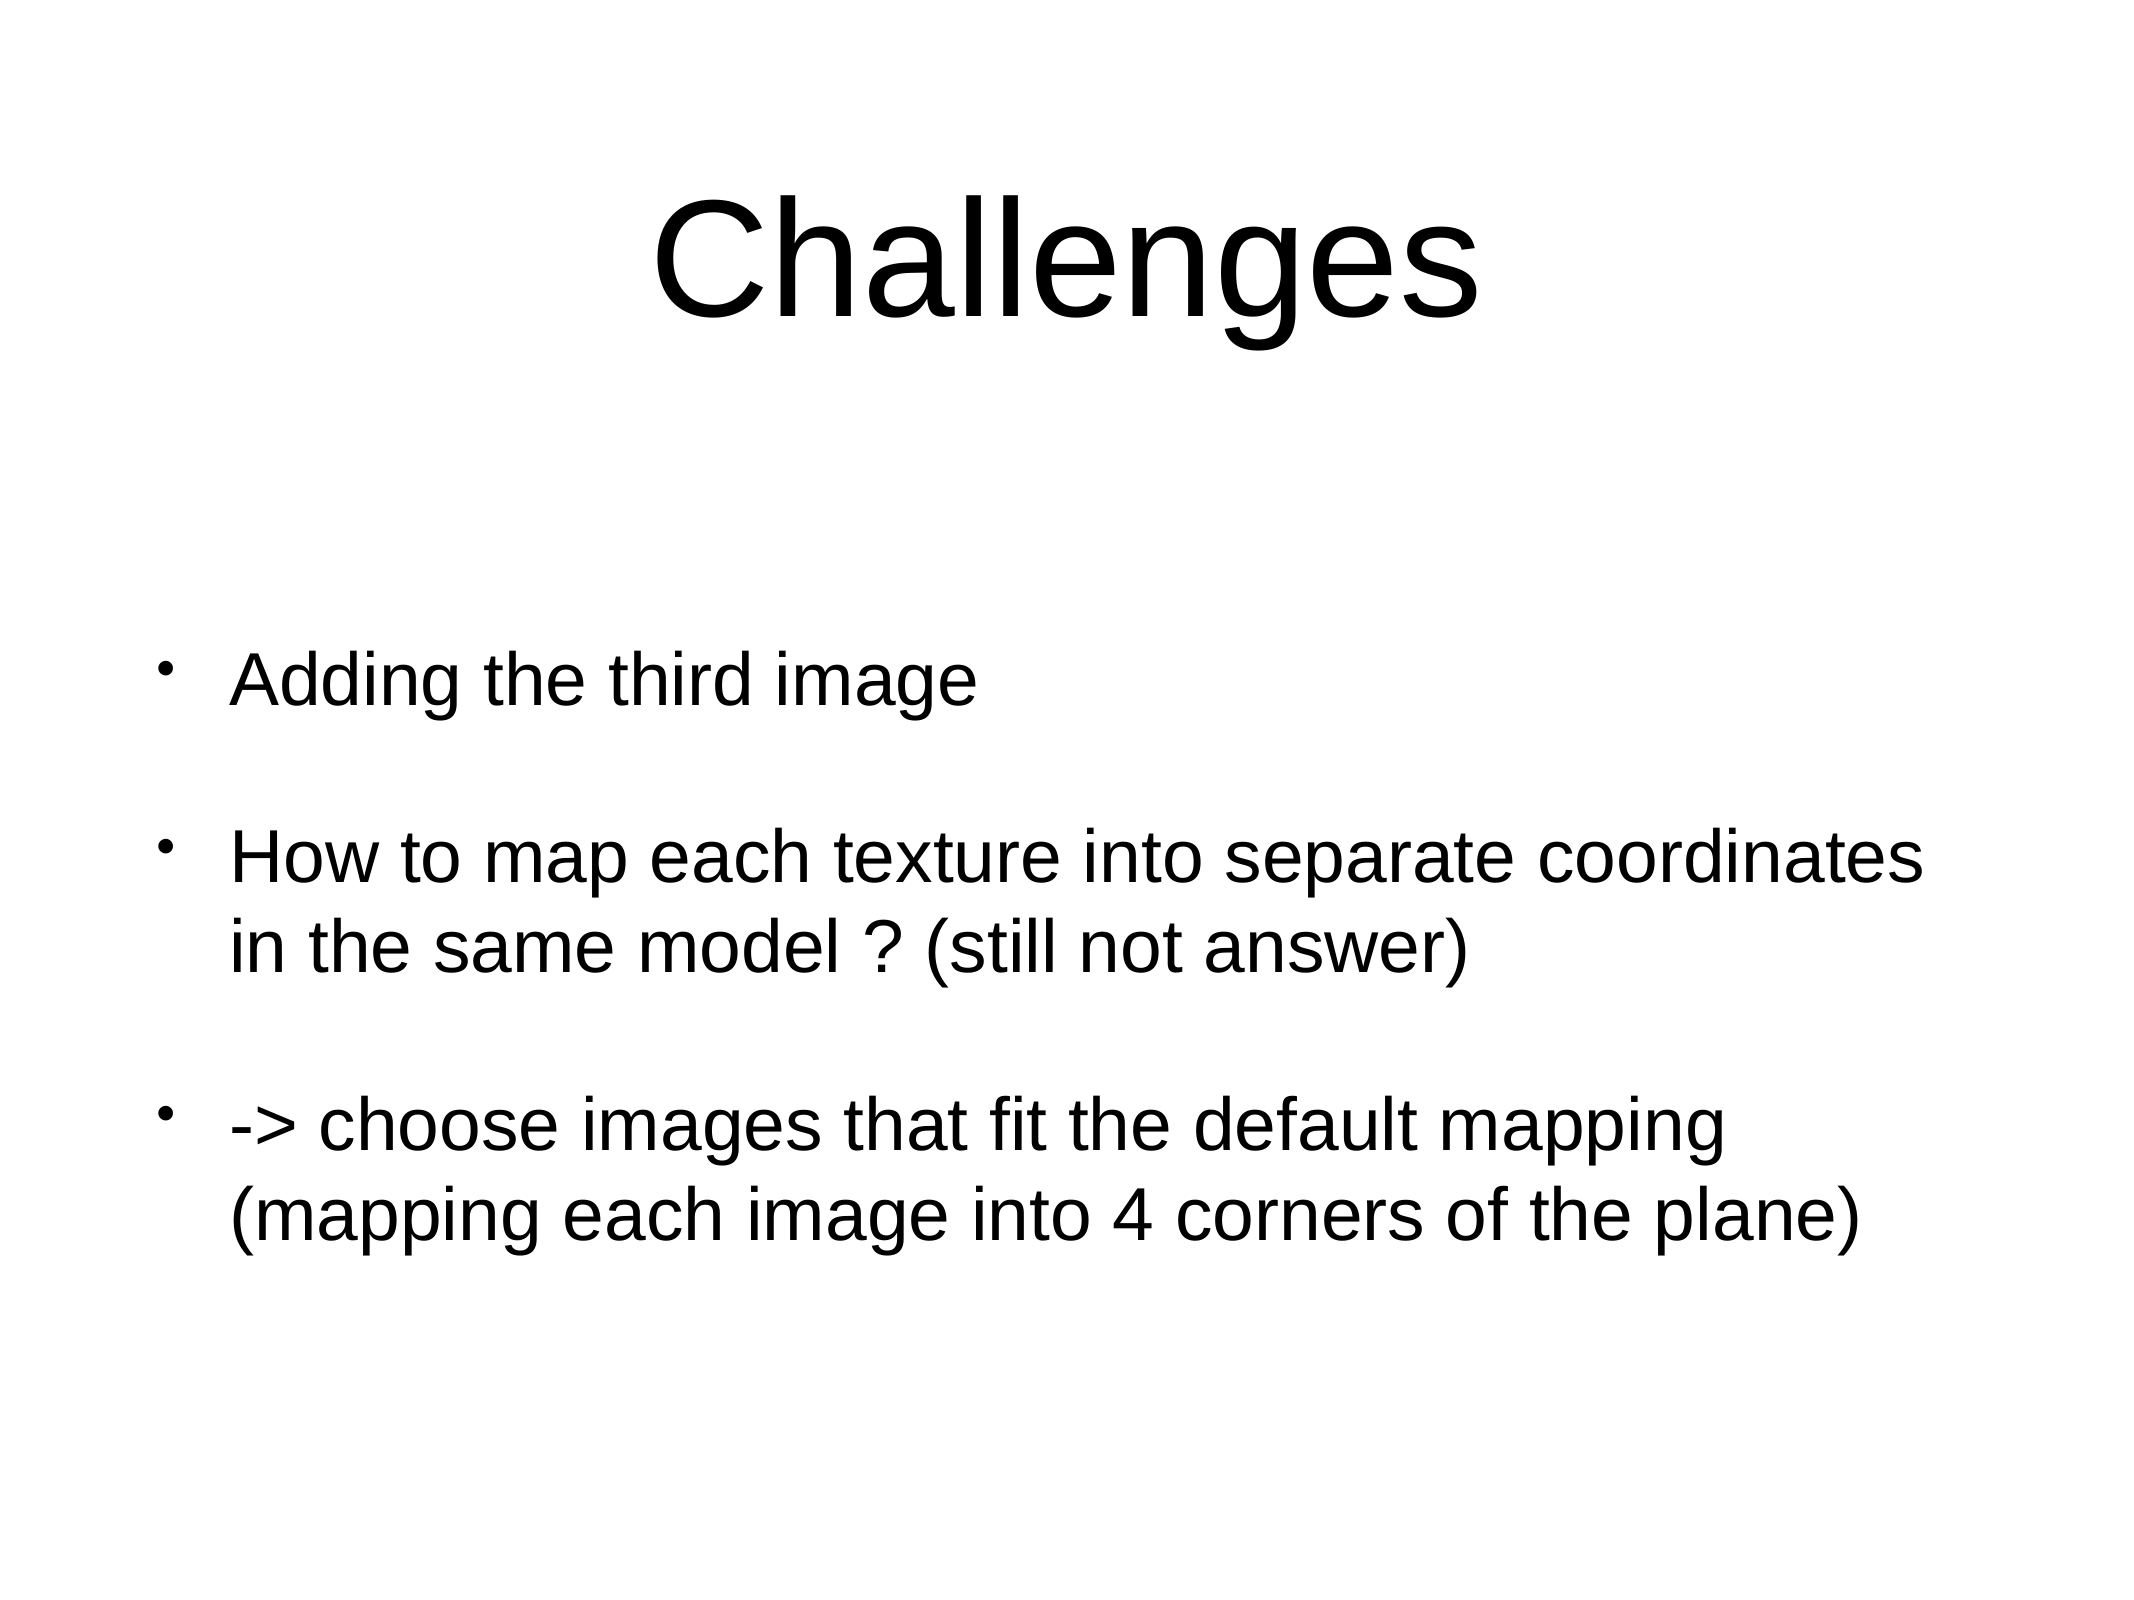

# Challenges
Adding the third image
How to map each texture into separate coordinates in the same model ? (still not answer)
-> choose images that fit the default mapping (mapping each image into 4 corners of the plane)